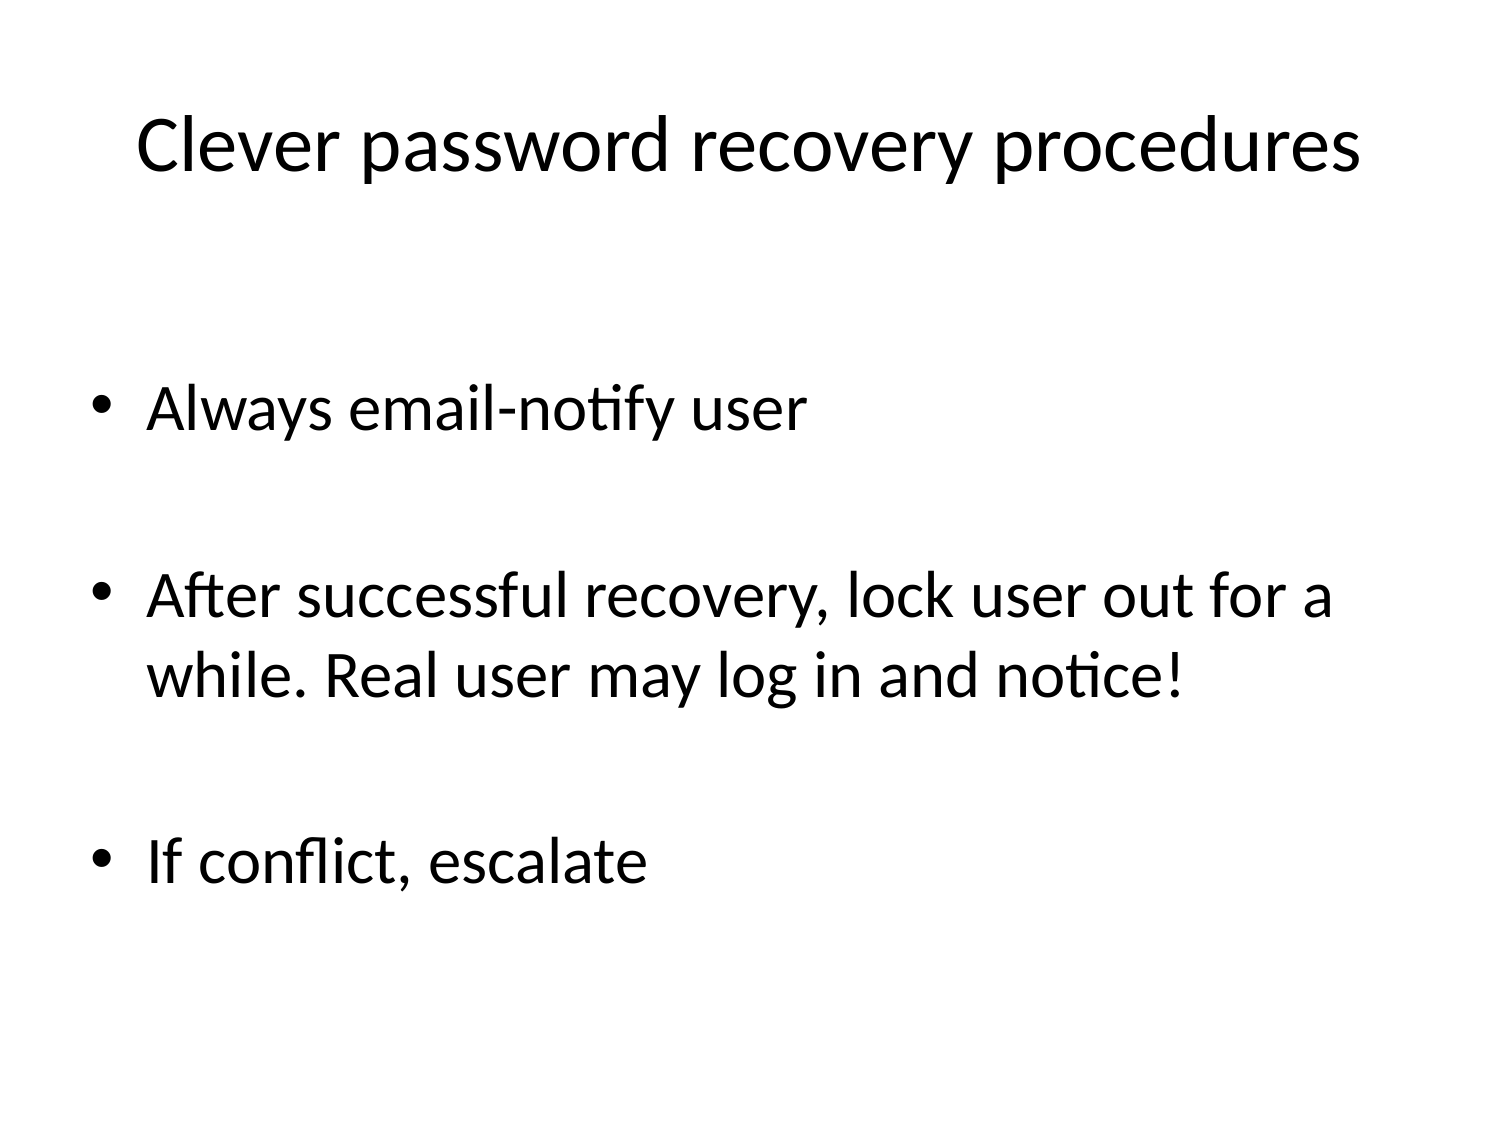

# Clever password recovery procedures

Always email-notify user

After successful recovery, lock user out for a while. Real user may log in and notice!

If conflict, escalate